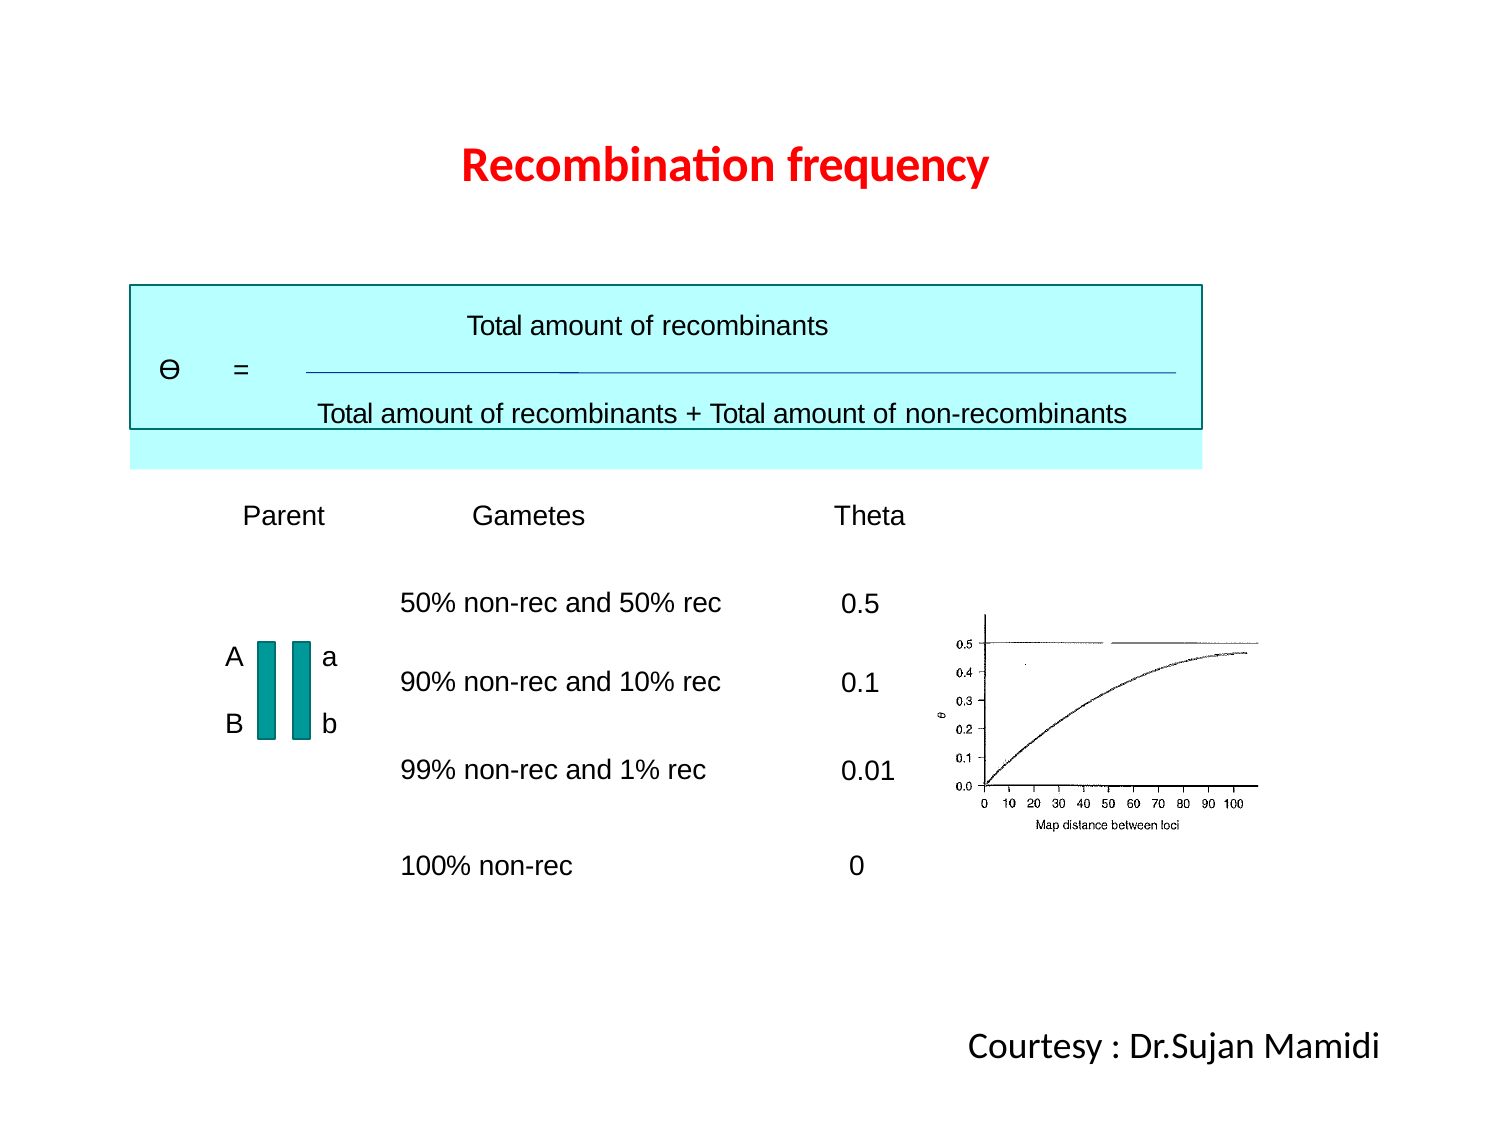

# Recombination frequency

Total amount of recombinants
Ɵ	=
Total amount of recombinants + Total amount of non-recombinants

Parent	Gametes	Theta

50% non-rec and 50% rec
0.5
A
a

90% non-rec and 10% rec
0.1
B
b
99% non-rec and 1% rec
0.01

100% non-rec
0
Courtesy : Dr.Sujan Mamidi